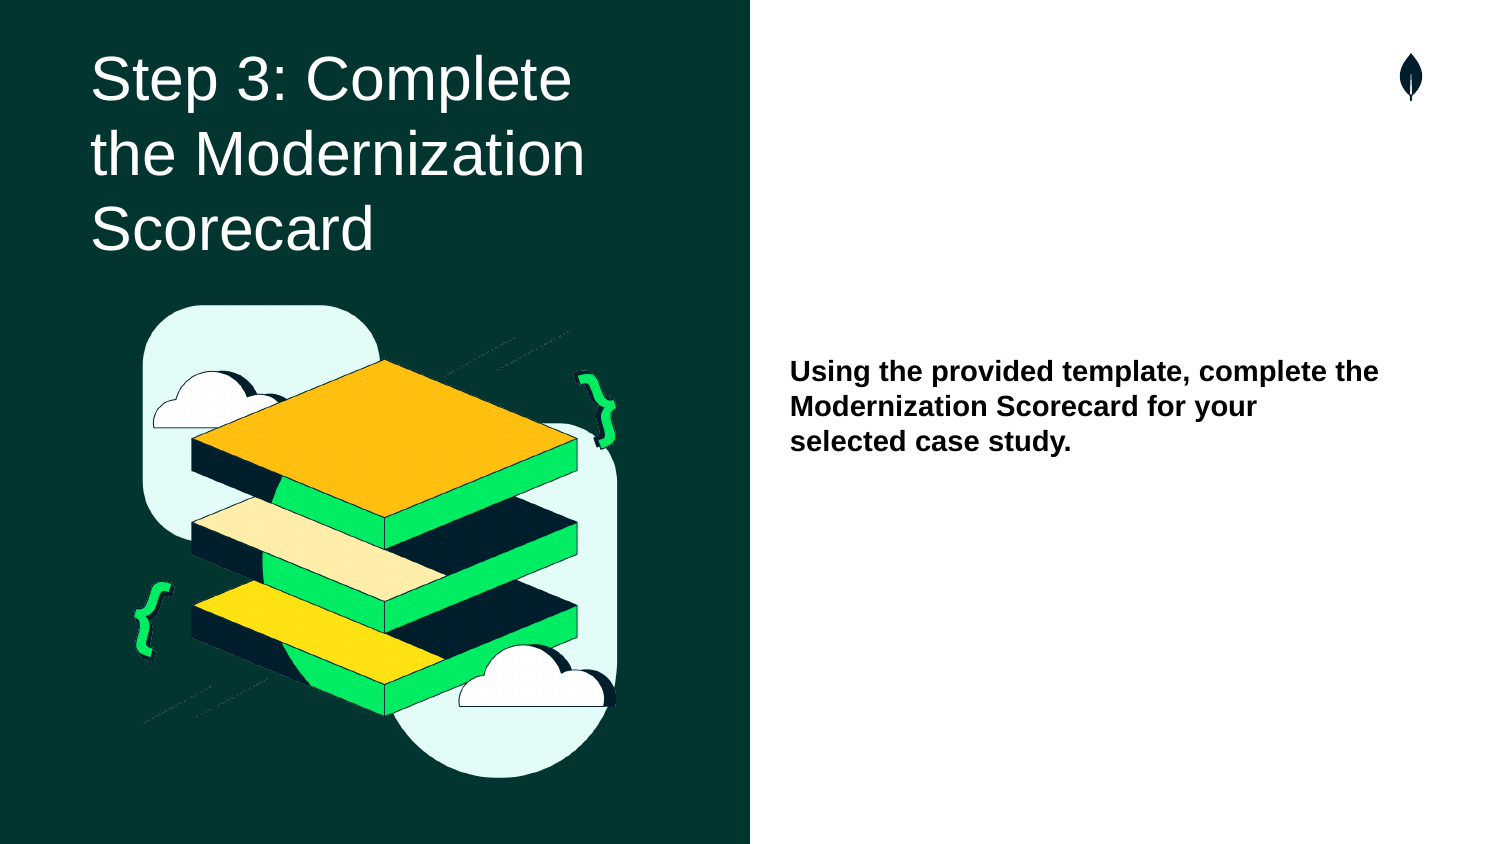

# Step 3: Complete the Modernization Scorecard
Using the provided template, complete the Modernization Scorecard for your selected case study.